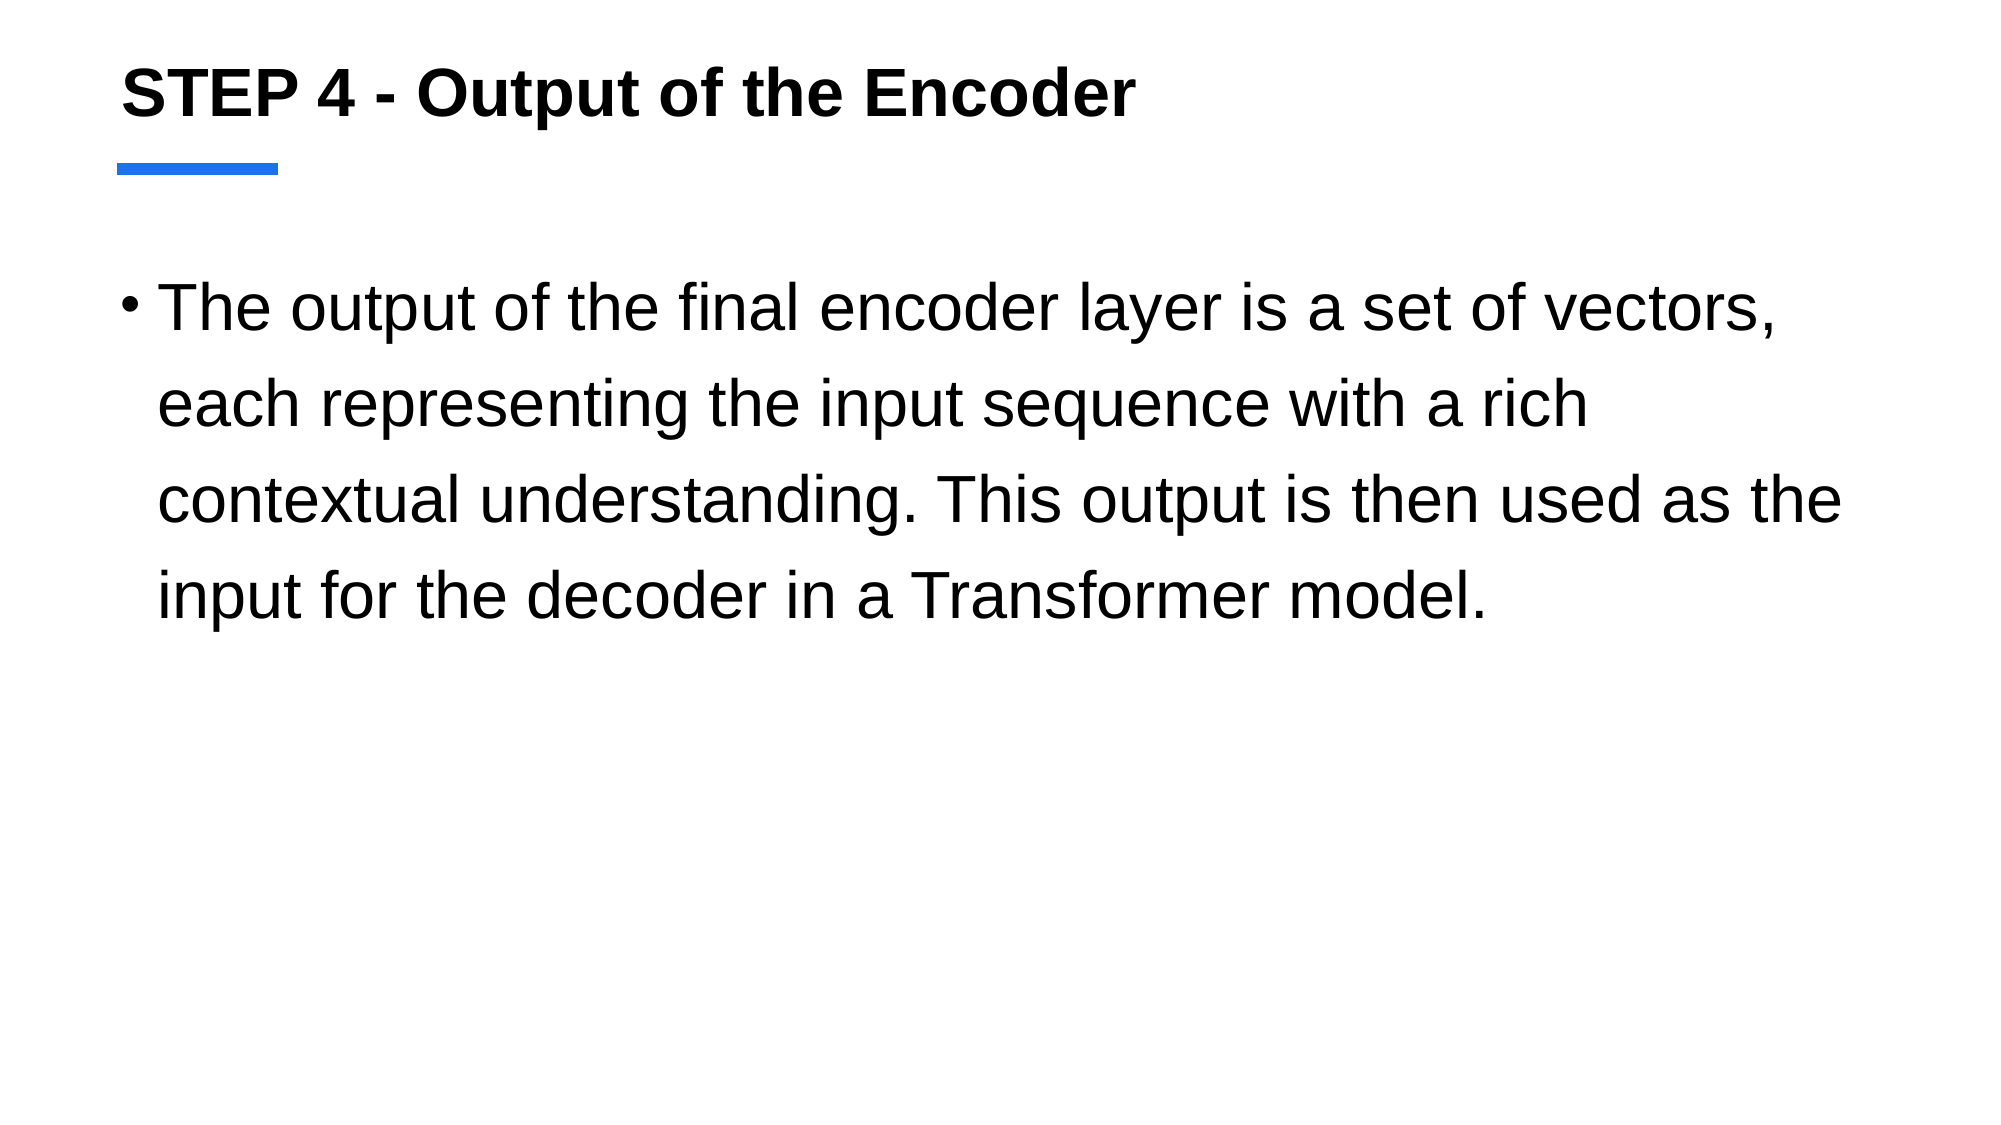

# STEP 4 - Output of the Encoder
The output of the final encoder layer is a set of vectors, each representing the input sequence with a rich contextual understanding. This output is then used as the input for the decoder in a Transformer model.